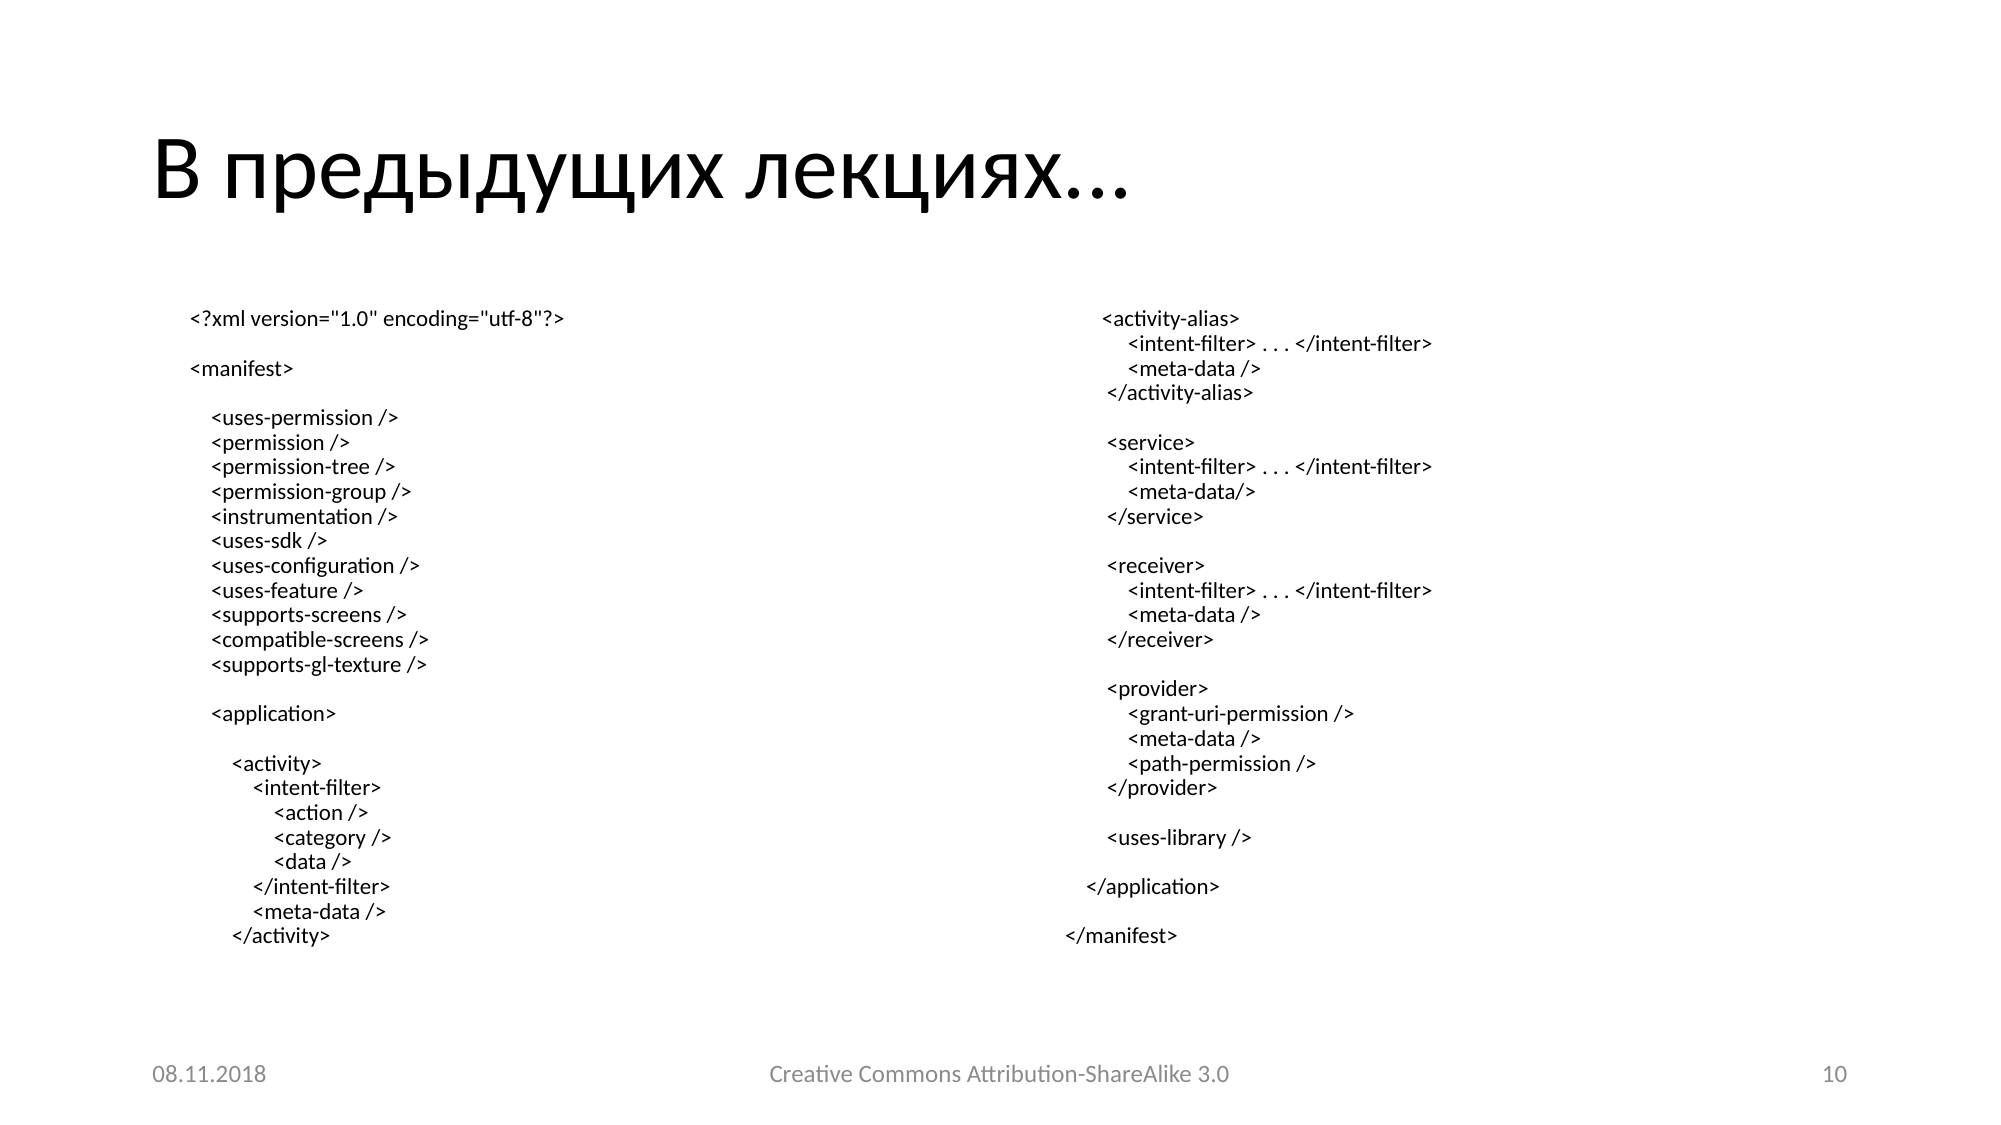

# В предыдущих лекциях...
	<?xml version="1.0" encoding="utf-8"?>
<manifest>
    <uses-permission />
    <permission />
    <permission-tree />
    <permission-group />
    <instrumentation />
    <uses-sdk />
    <uses-configuration />  
    <uses-feature />  
    <supports-screens />  
    <compatible-screens />  
    <supports-gl-texture />  
    <application>
        <activity>
            <intent-filter>
                <action />
                <category />
                <data />
            </intent-filter>
            <meta-data />
        </activity>
	       <activity-alias>
            <intent-filter> . . . </intent-filter>
            <meta-data />
        </activity-alias>
        <service>
            <intent-filter> . . . </intent-filter>
            <meta-data/>
        </service>
        <receiver>
            <intent-filter> . . . </intent-filter>
            <meta-data />
        </receiver>
        <provider>
            <grant-uri-permission />
            <meta-data />
            <path-permission />
        </provider>
        <uses-library />
    </application>
</manifest>
08.11.2018
Creative Commons Attribution-ShareAlike 3.0
10